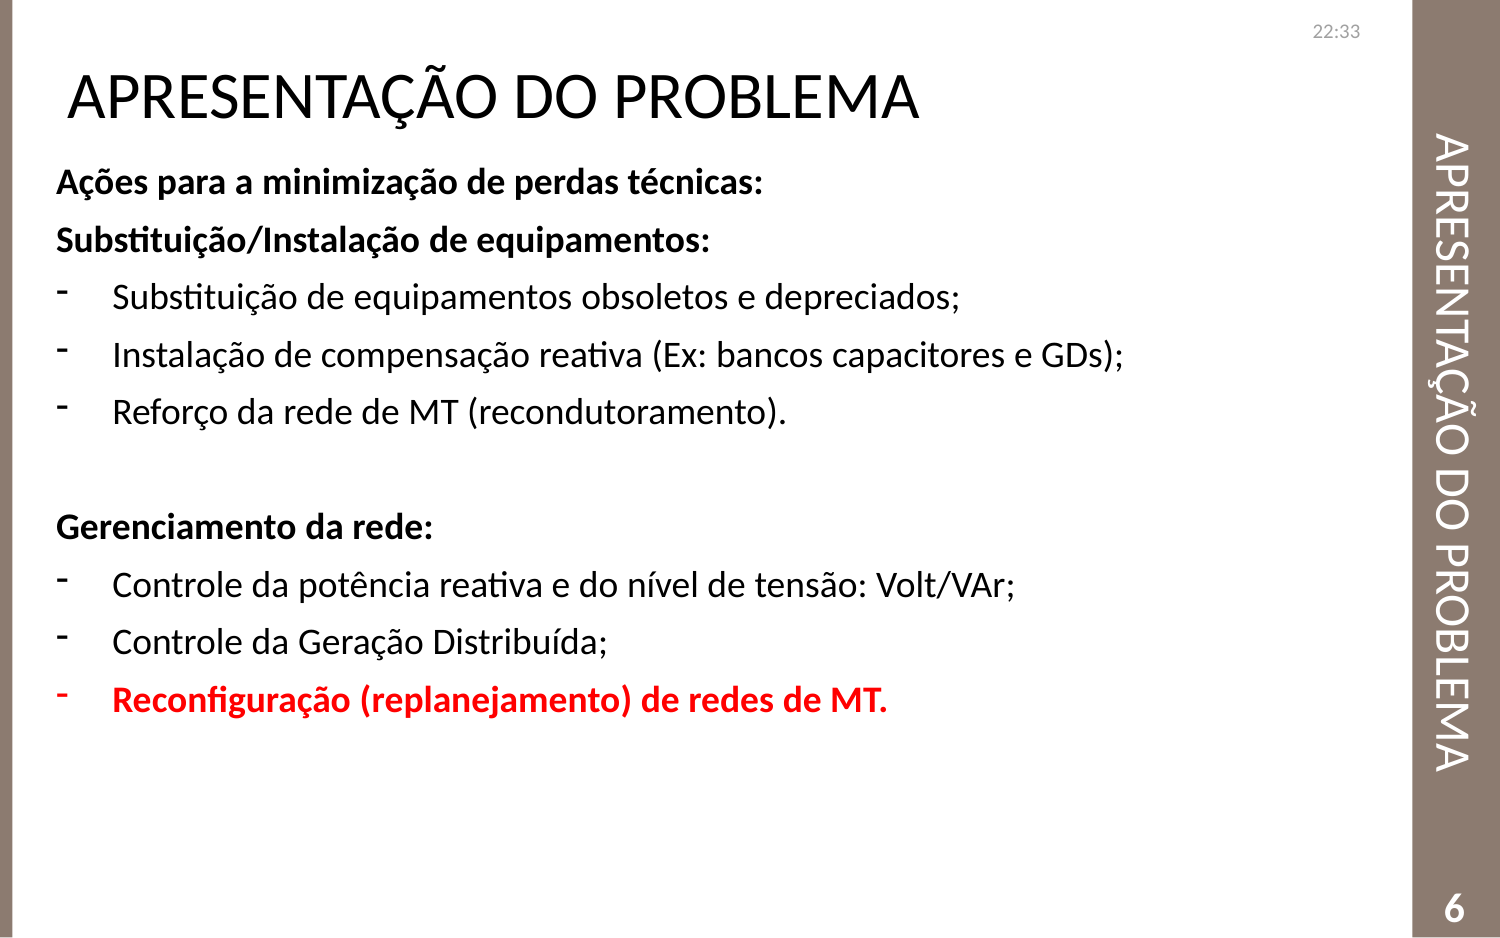

Apresentação do Problema
22:33
# Apresentação do Problema
Ações para a minimização de perdas técnicas:
Substituição/Instalação de equipamentos:
Substituição de equipamentos obsoletos e depreciados;
Instalação de compensação reativa (Ex: bancos capacitores e GDs);
Reforço da rede de MT (recondutoramento).

Gerenciamento da rede:
Controle da potência reativa e do nível de tensão: Volt/VAr;
Controle da Geração Distribuída;
Reconfiguração (replanejamento) de redes de MT.
6